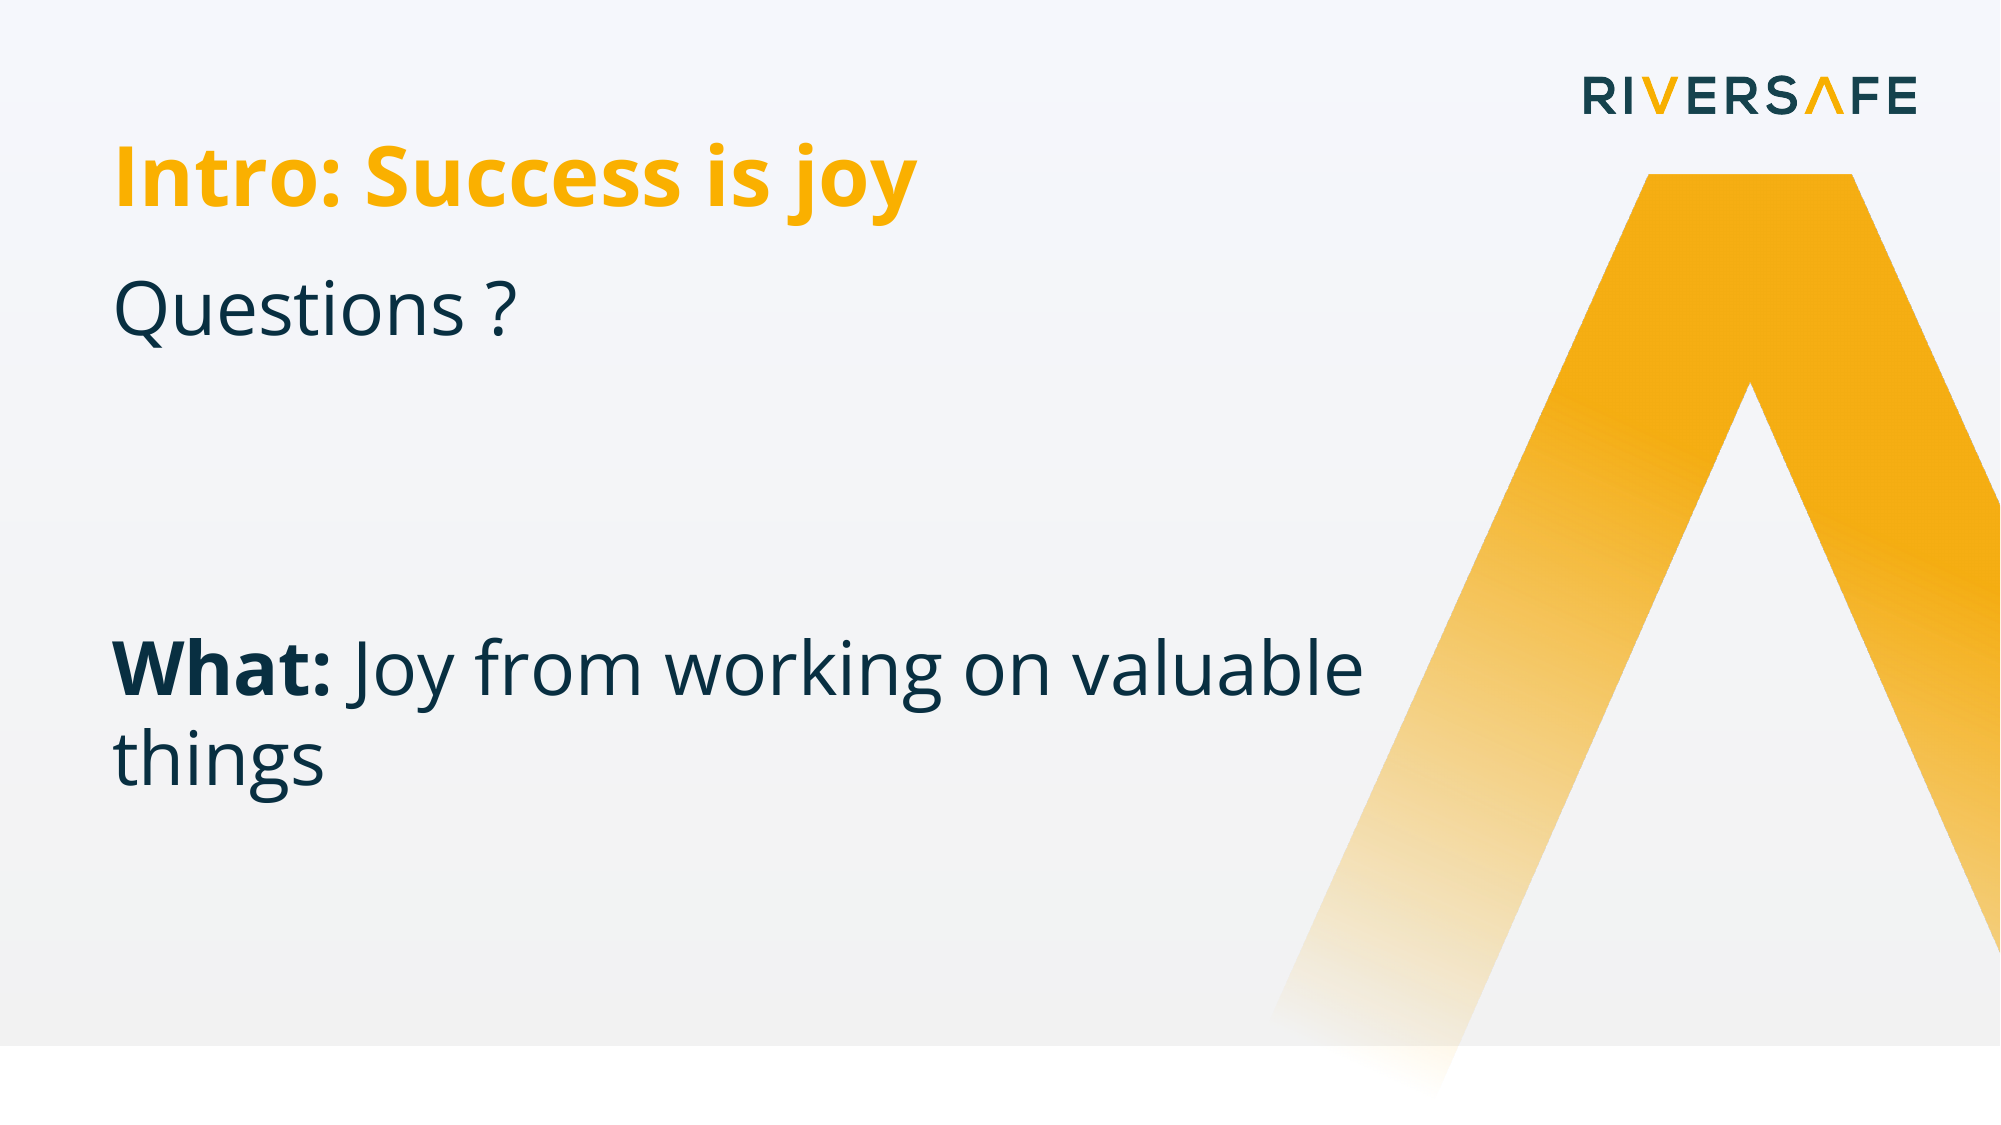

Intro: Success is joy
Questions ?

What: Joy from working on valuable things

then examples